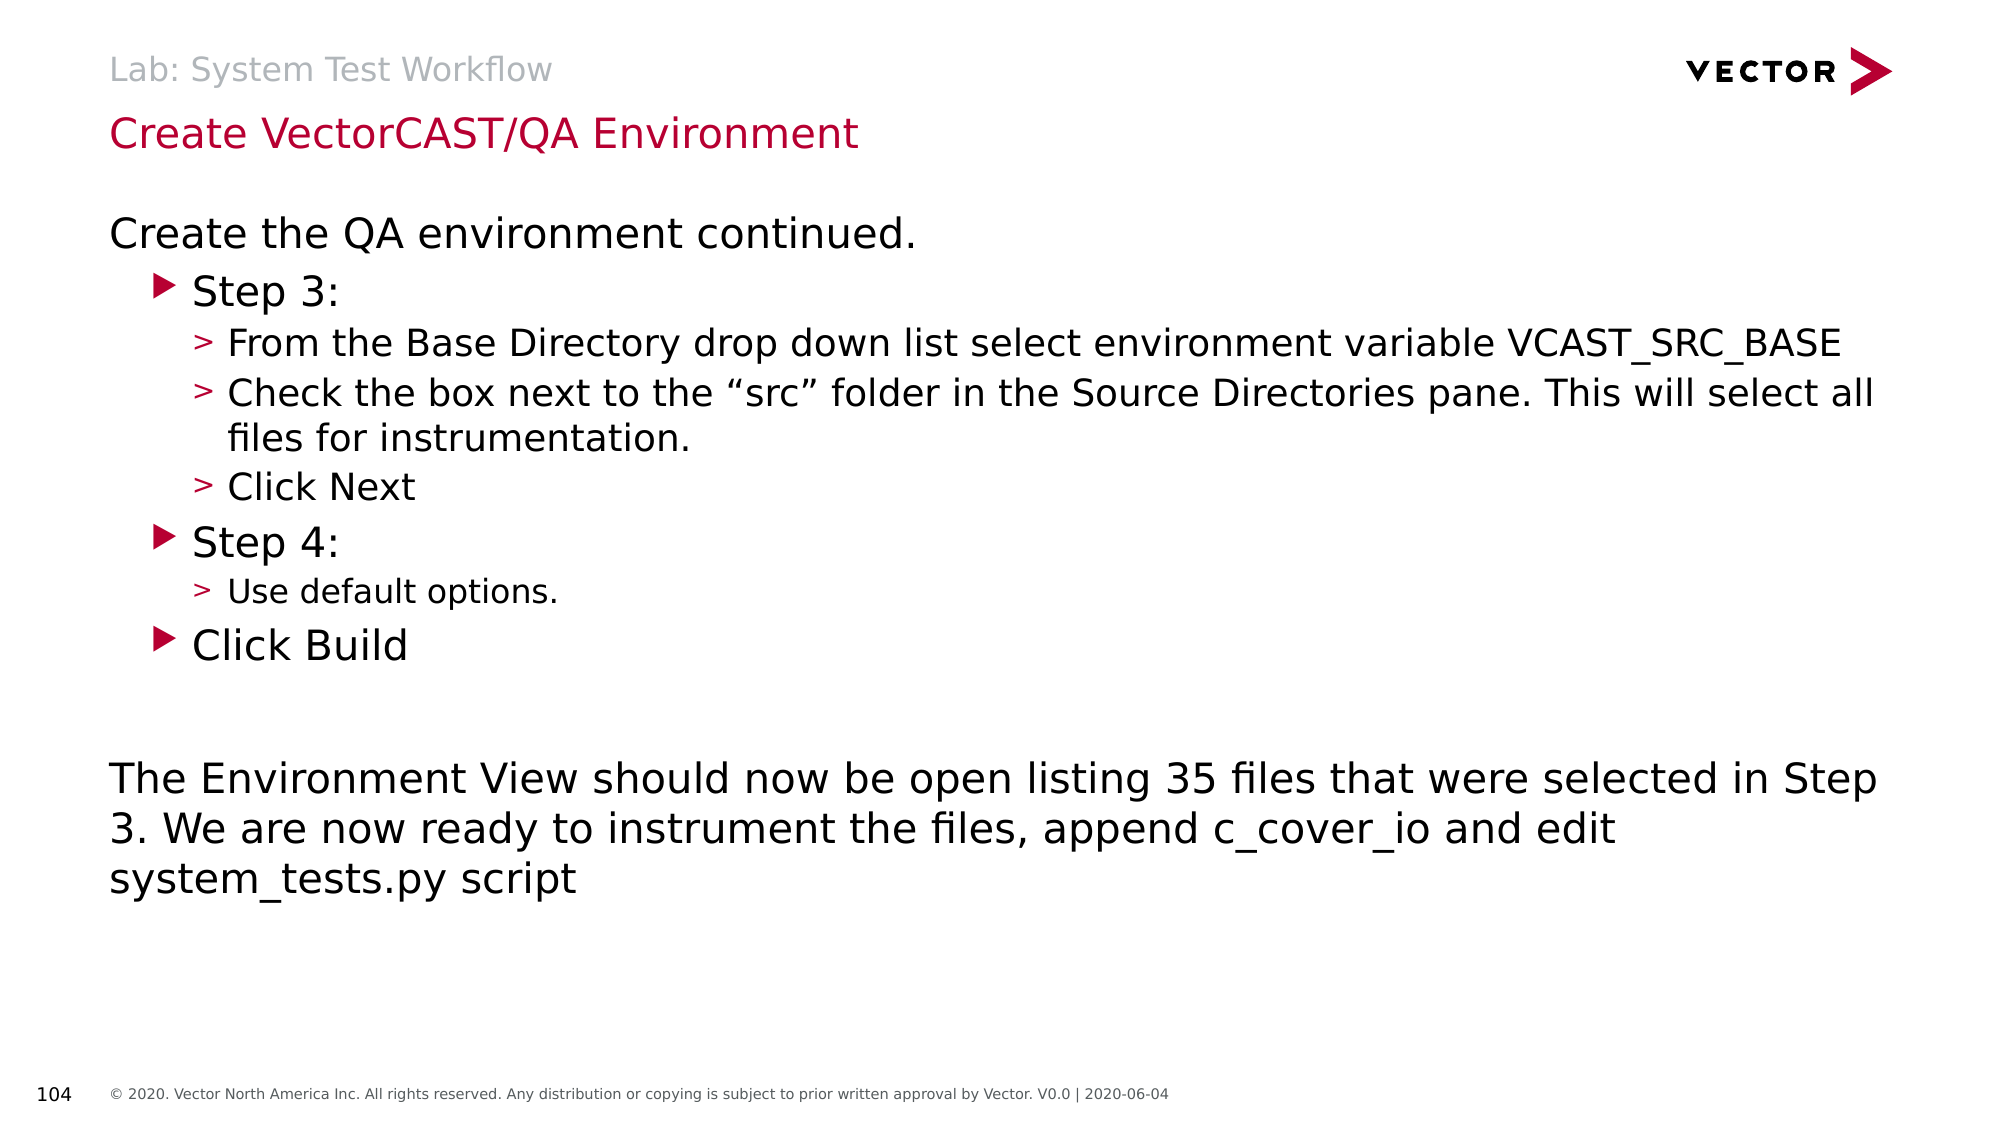

# Lab: System Test Workflow
Create VectorCAST/QA Environment
Create the QA environment continued.
Step 3:
From the Base Directory drop down list select environment variable VCAST_SRC_BASE
Check the box next to the “src” folder in the Source Directories pane. This will select all files for instrumentation.
Click Next
Step 4:
Use default options.
Click Build

The Environment View should now be open listing 35 files that were selected in Step 3. We are now ready to instrument the files, append c_cover_io and edit system_tests.py script